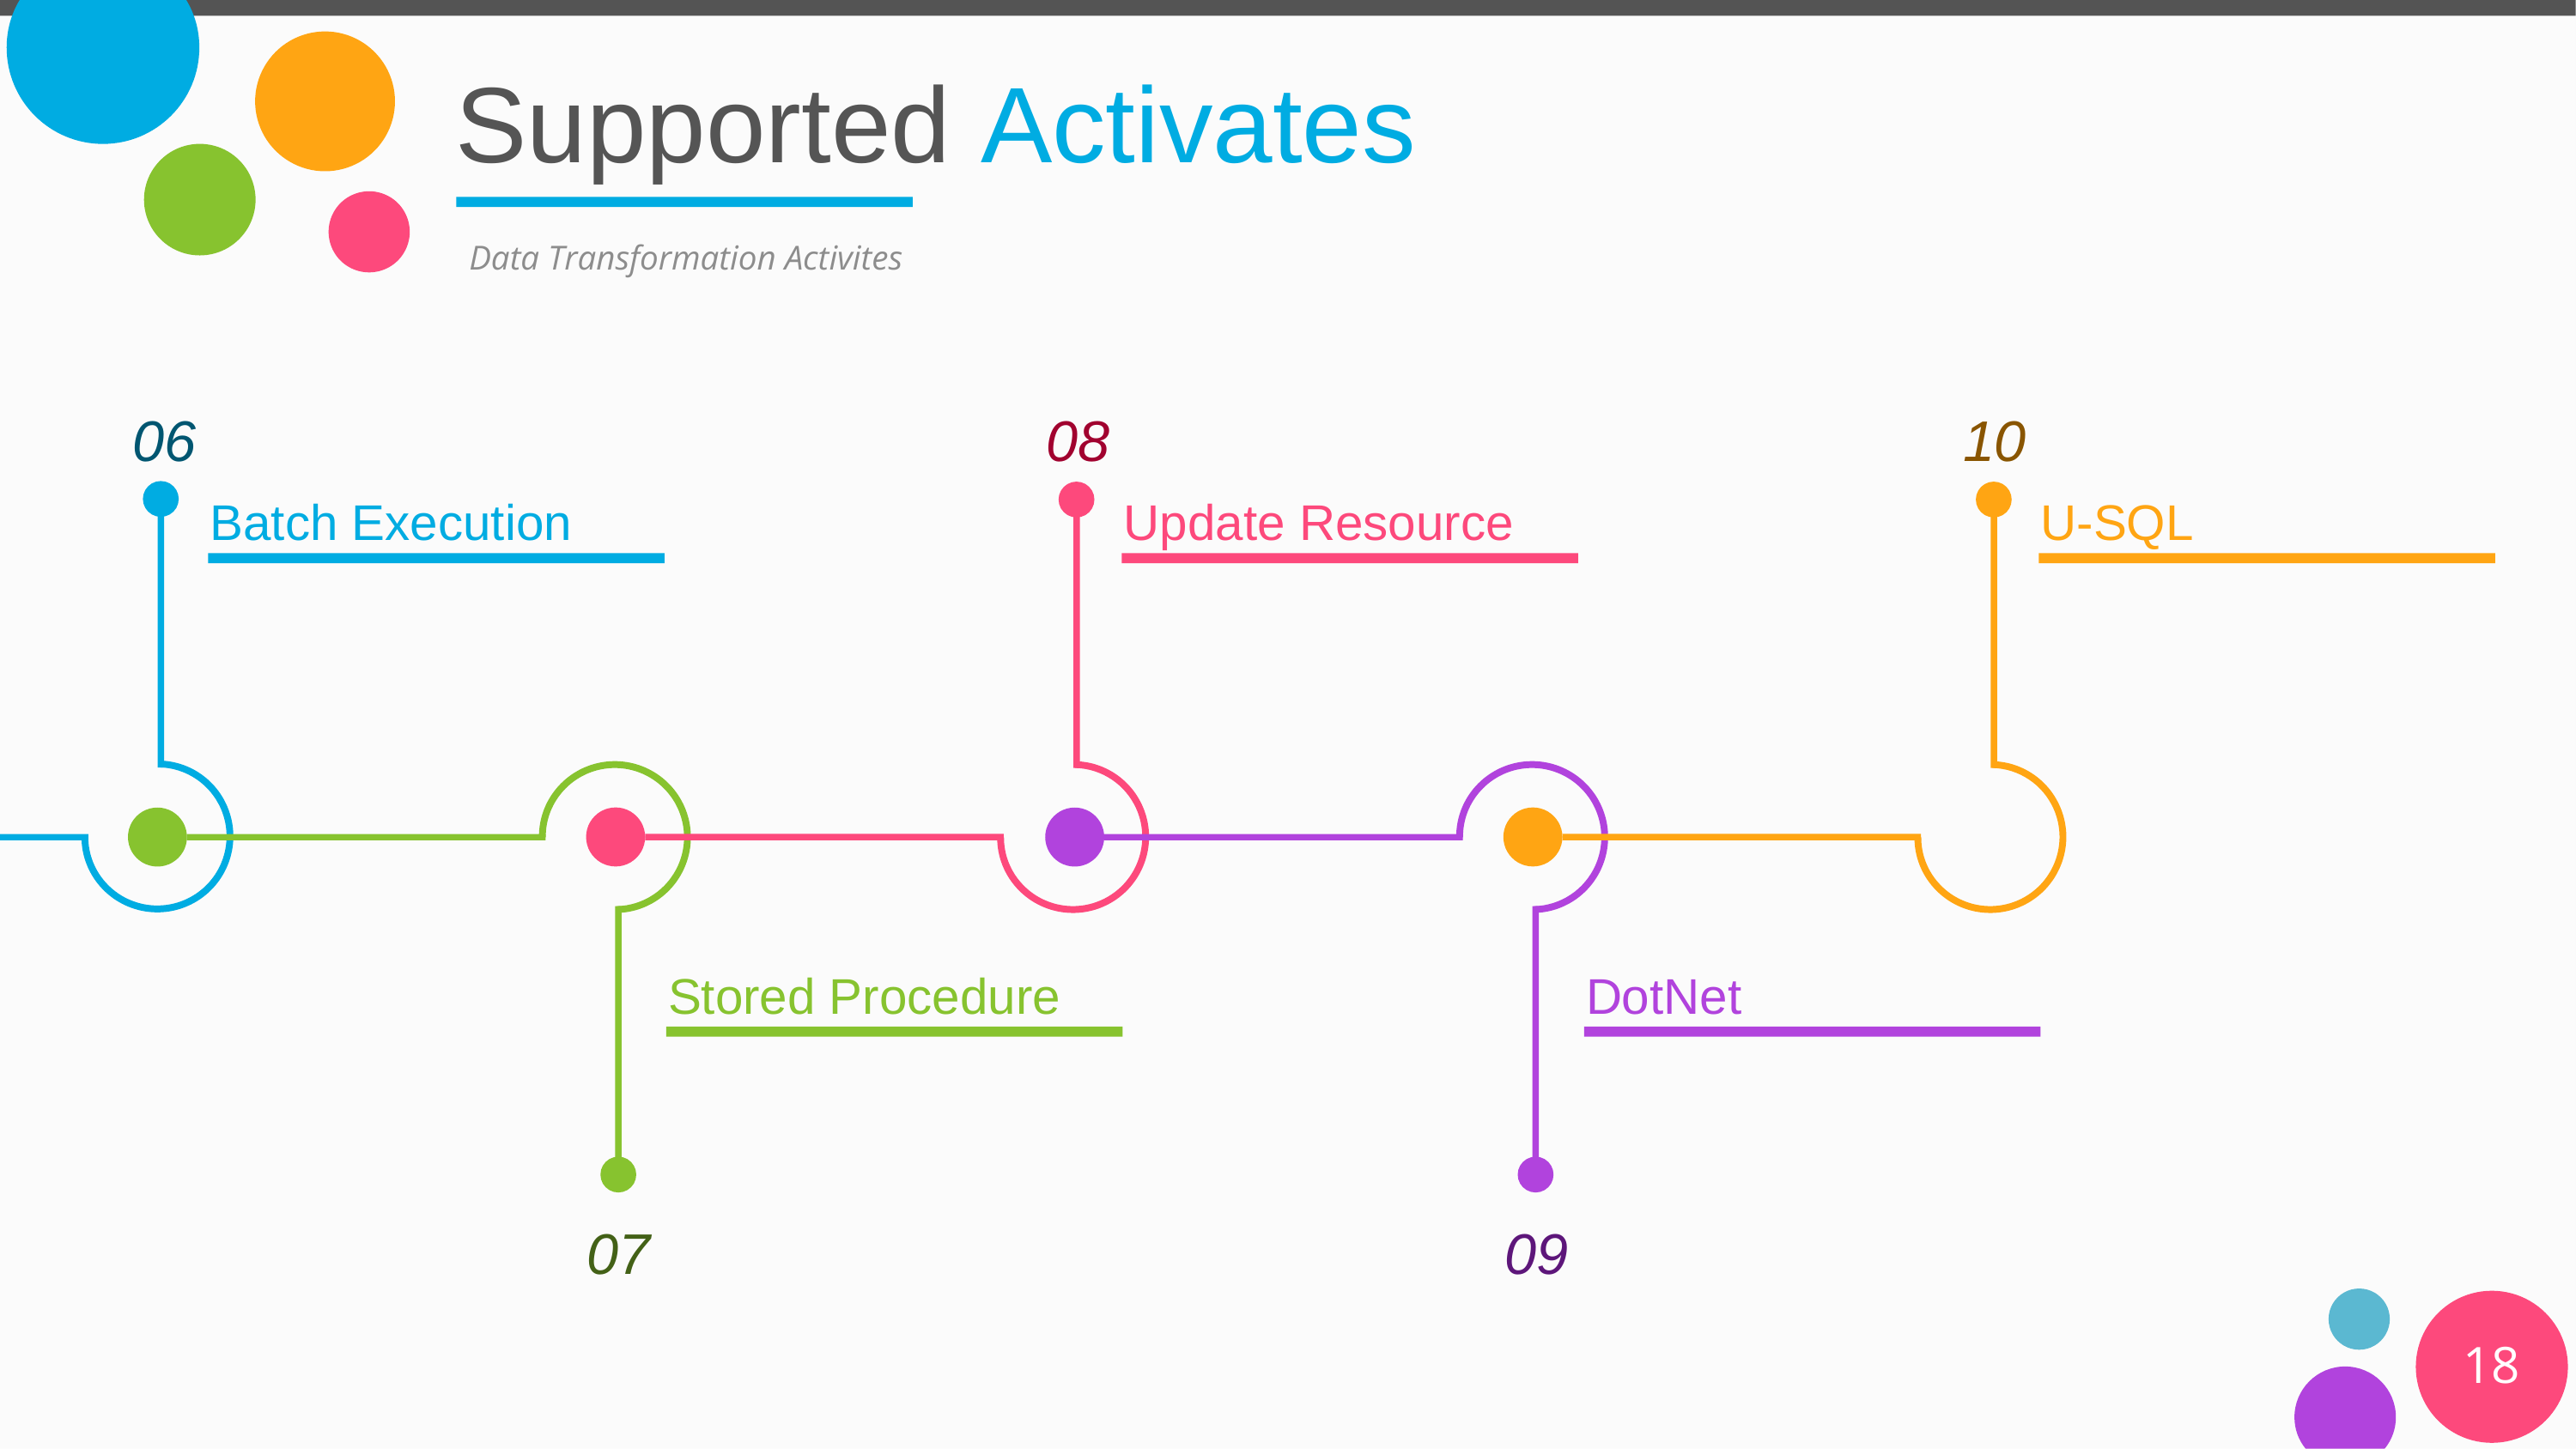

# Supported Activates
Data Transformation Activites
06
08
10
Batch Execution
Update Resource
U-SQL

Stored Procedure
DotNet

07
09
18